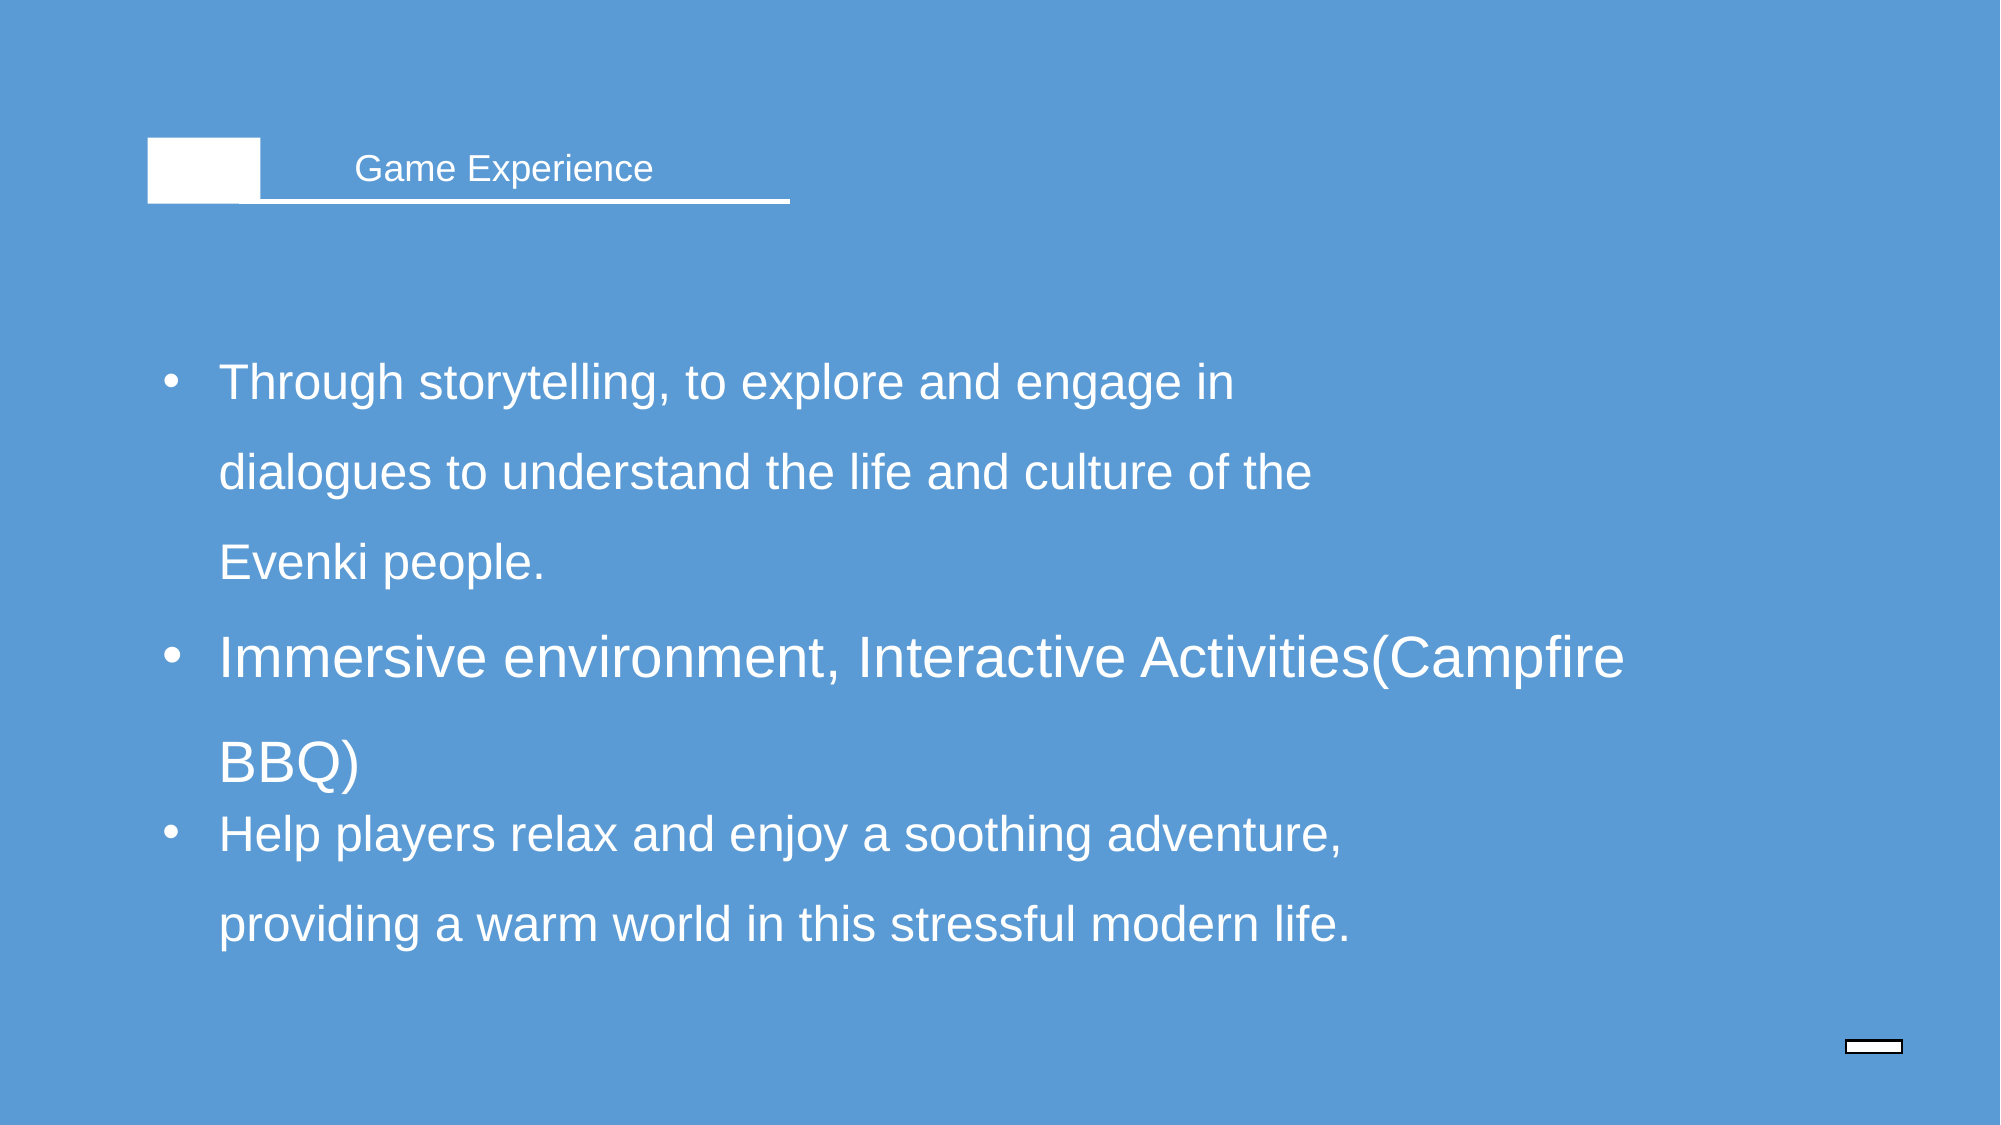

Game Experience

Through storytelling, to explore and engage in dialogues to understand the life and culture of the Evenki people.
Immersive environment, Interactive Activities(Campfire BBQ)
Help players relax and enjoy a soothing adventure, providing a warm world in this stressful modern life.